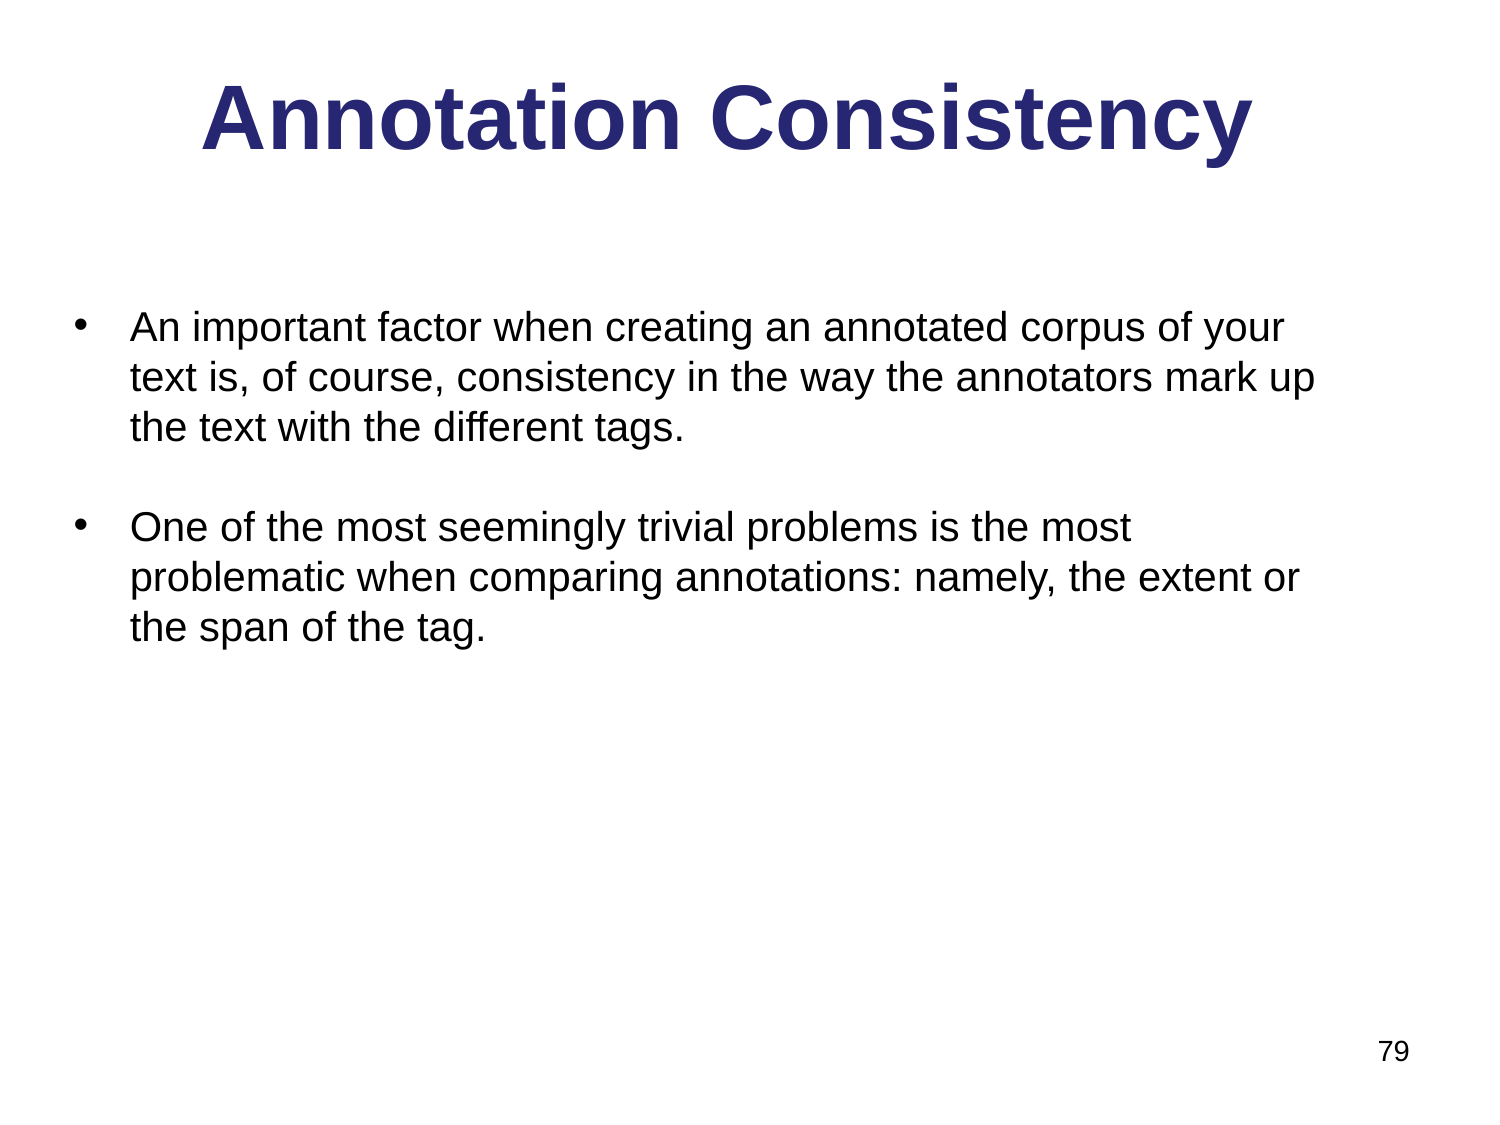

# Annotation Consistency

An important factor when creating an annotated corpus of your text is, of course, con­sistency in the way the annotators mark up the text with the different tags.

One of the most seemingly trivial problems is the most problematic when comparing annotations: namely, the extent or the span of the tag.

79